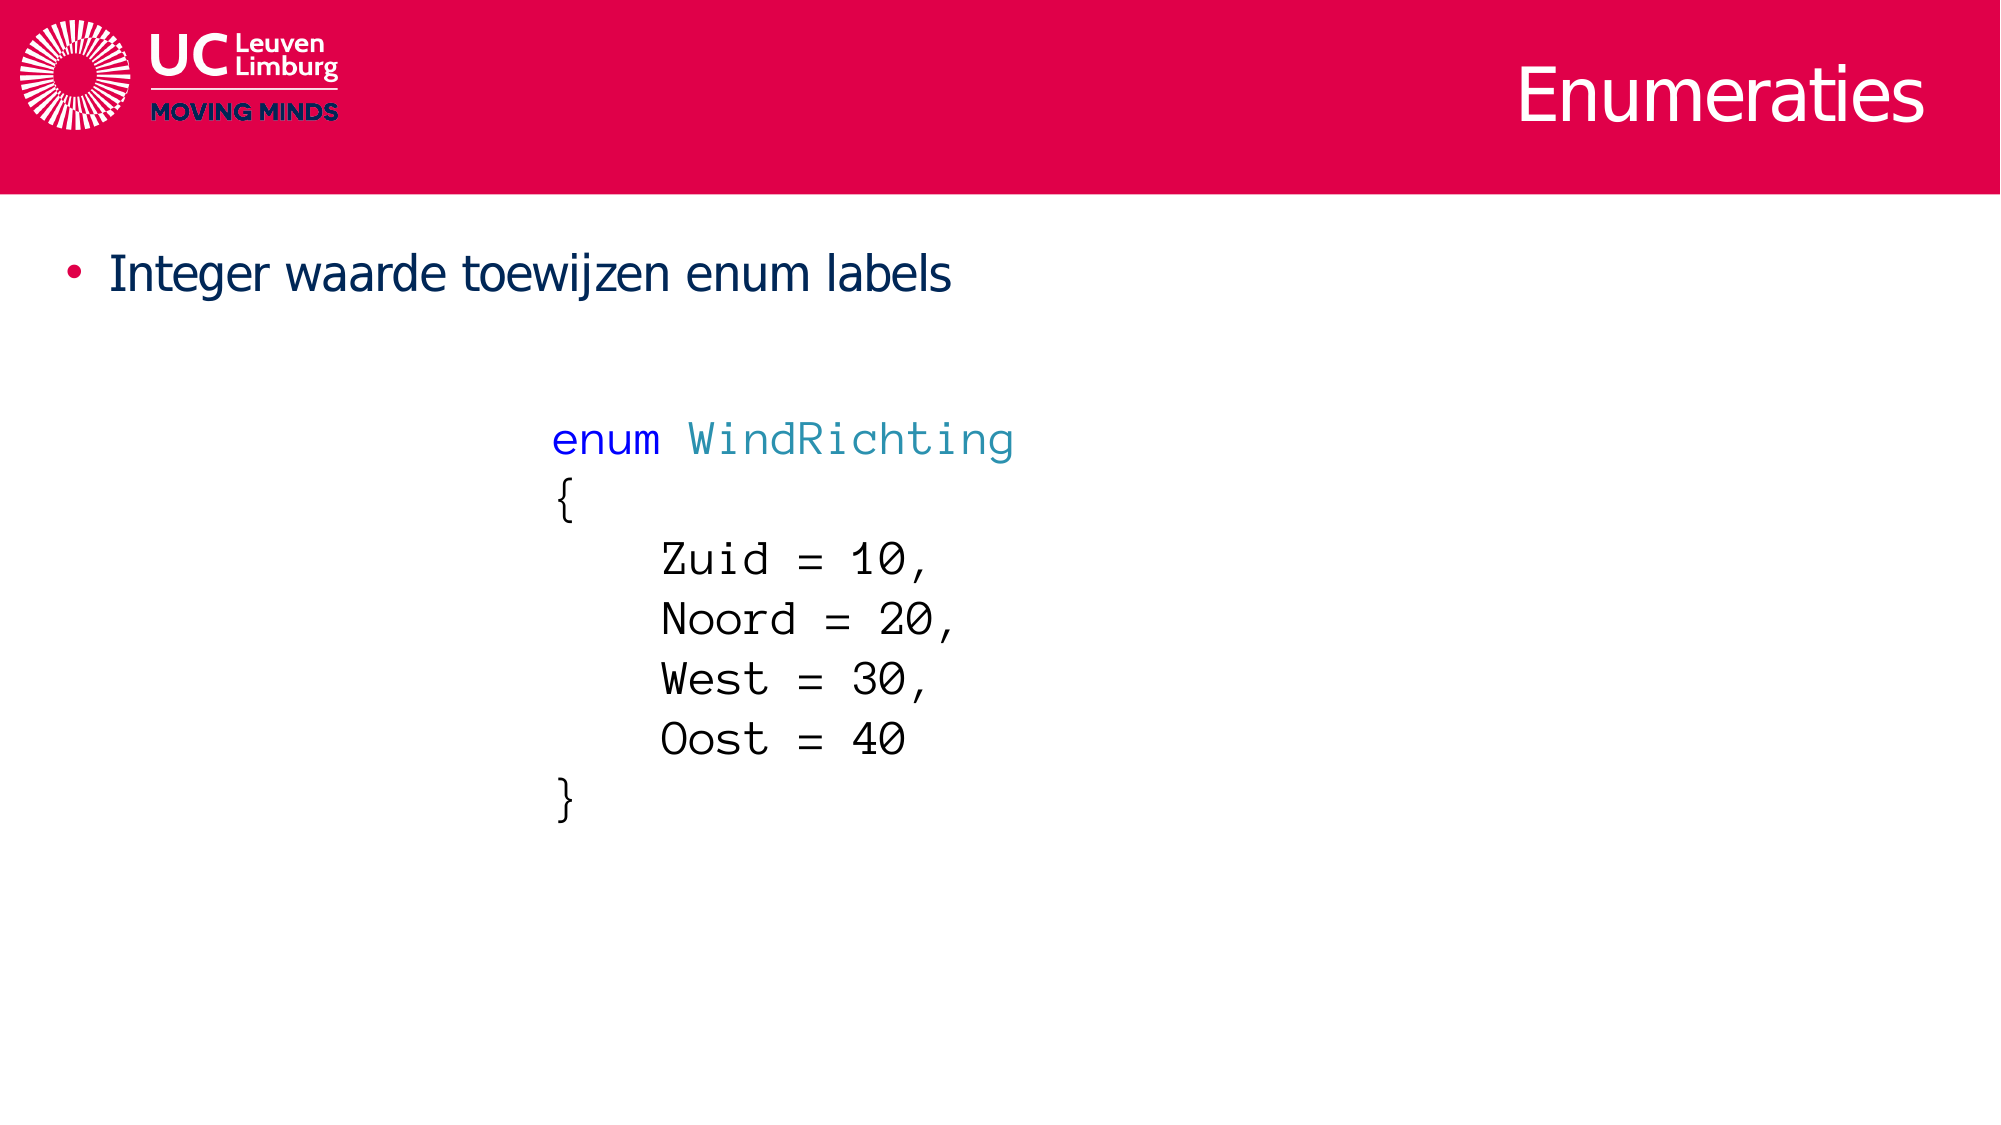

# Enumeraties
Integer waarde toewijzen enum labels
enum WindRichting
{
    Zuid = 10,
    Noord = 20,
    West = 30,
    Oost = 40
}